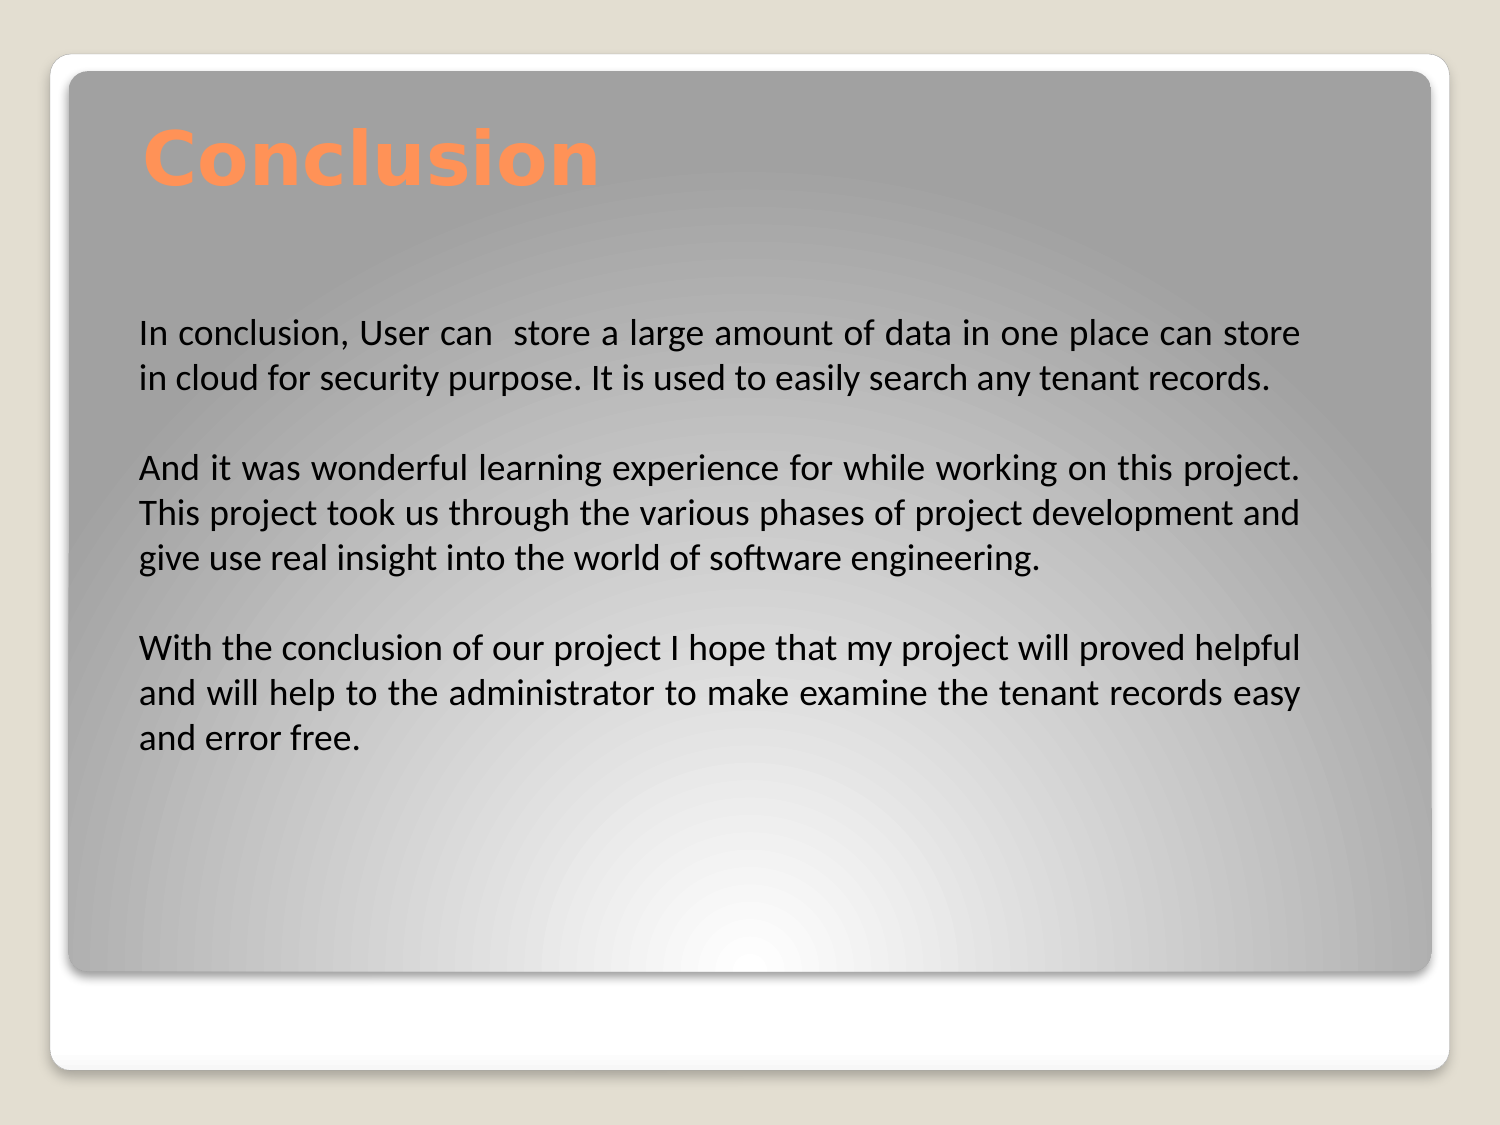

# Conclusion
In conclusion, User can  store a large amount of data in one place can store in cloud for security purpose. It is used to easily search any tenant records.

And it was wonderful learning experience for while working on this project. This project took us through the various phases of project development and give use real insight into the world of software engineering.

With the conclusion of our project I hope that my project will proved helpful and will help to the administrator to make examine the tenant records easy and error free.